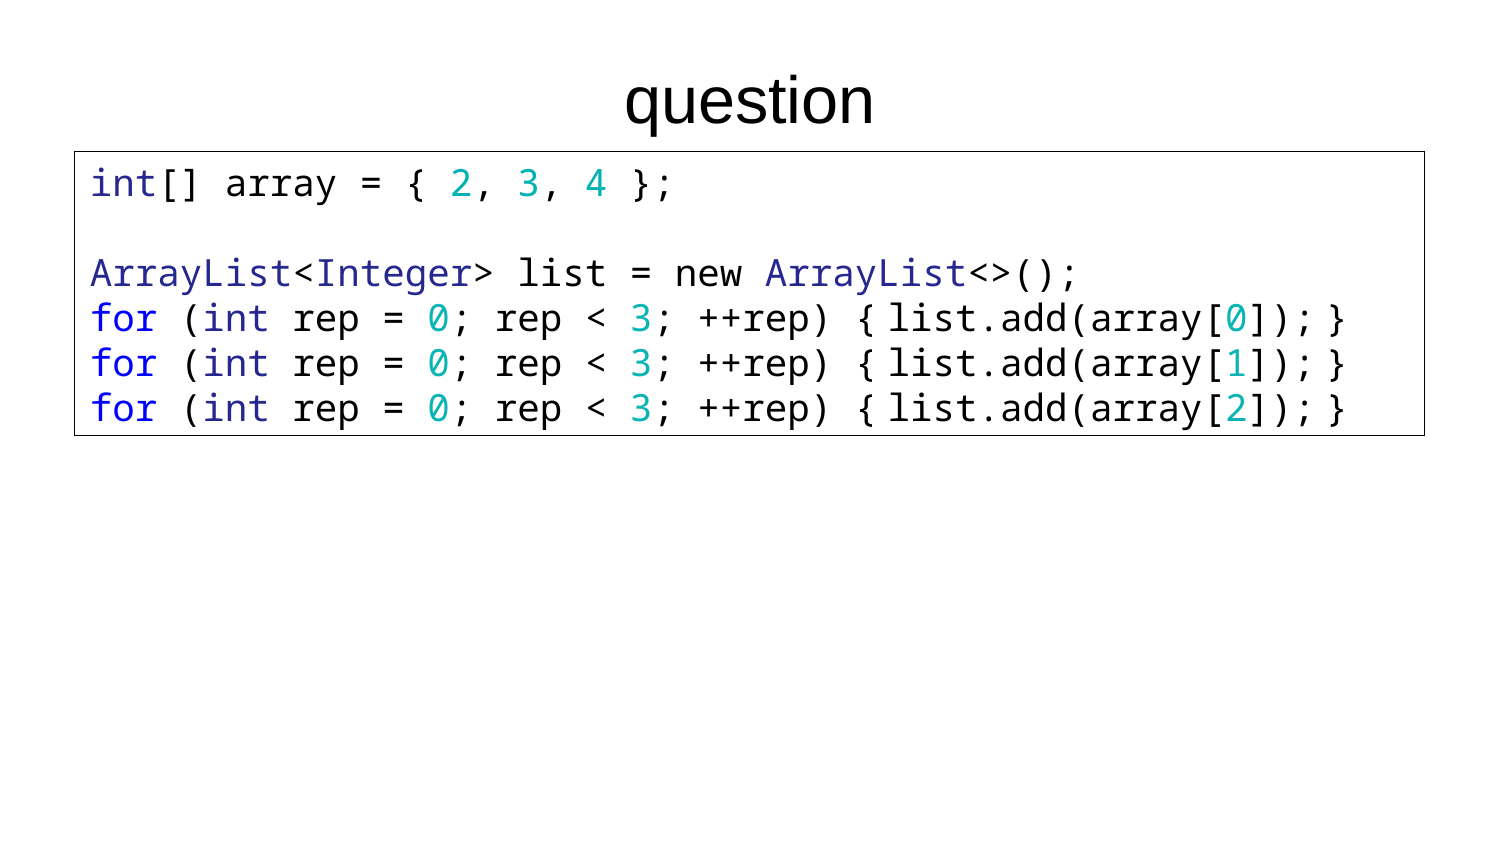

# question
int[] array = { 2, 3, 4 };
ArrayList<Integer> list = new ArrayList<>();
for (int rep = 0; rep < 3; ++rep) { list.add(array[0]); }
for (int rep = 0; rep < 3; ++rep) { list.add(array[1]); }
for (int rep = 0; rep < 3; ++rep) { list.add(array[2]); }